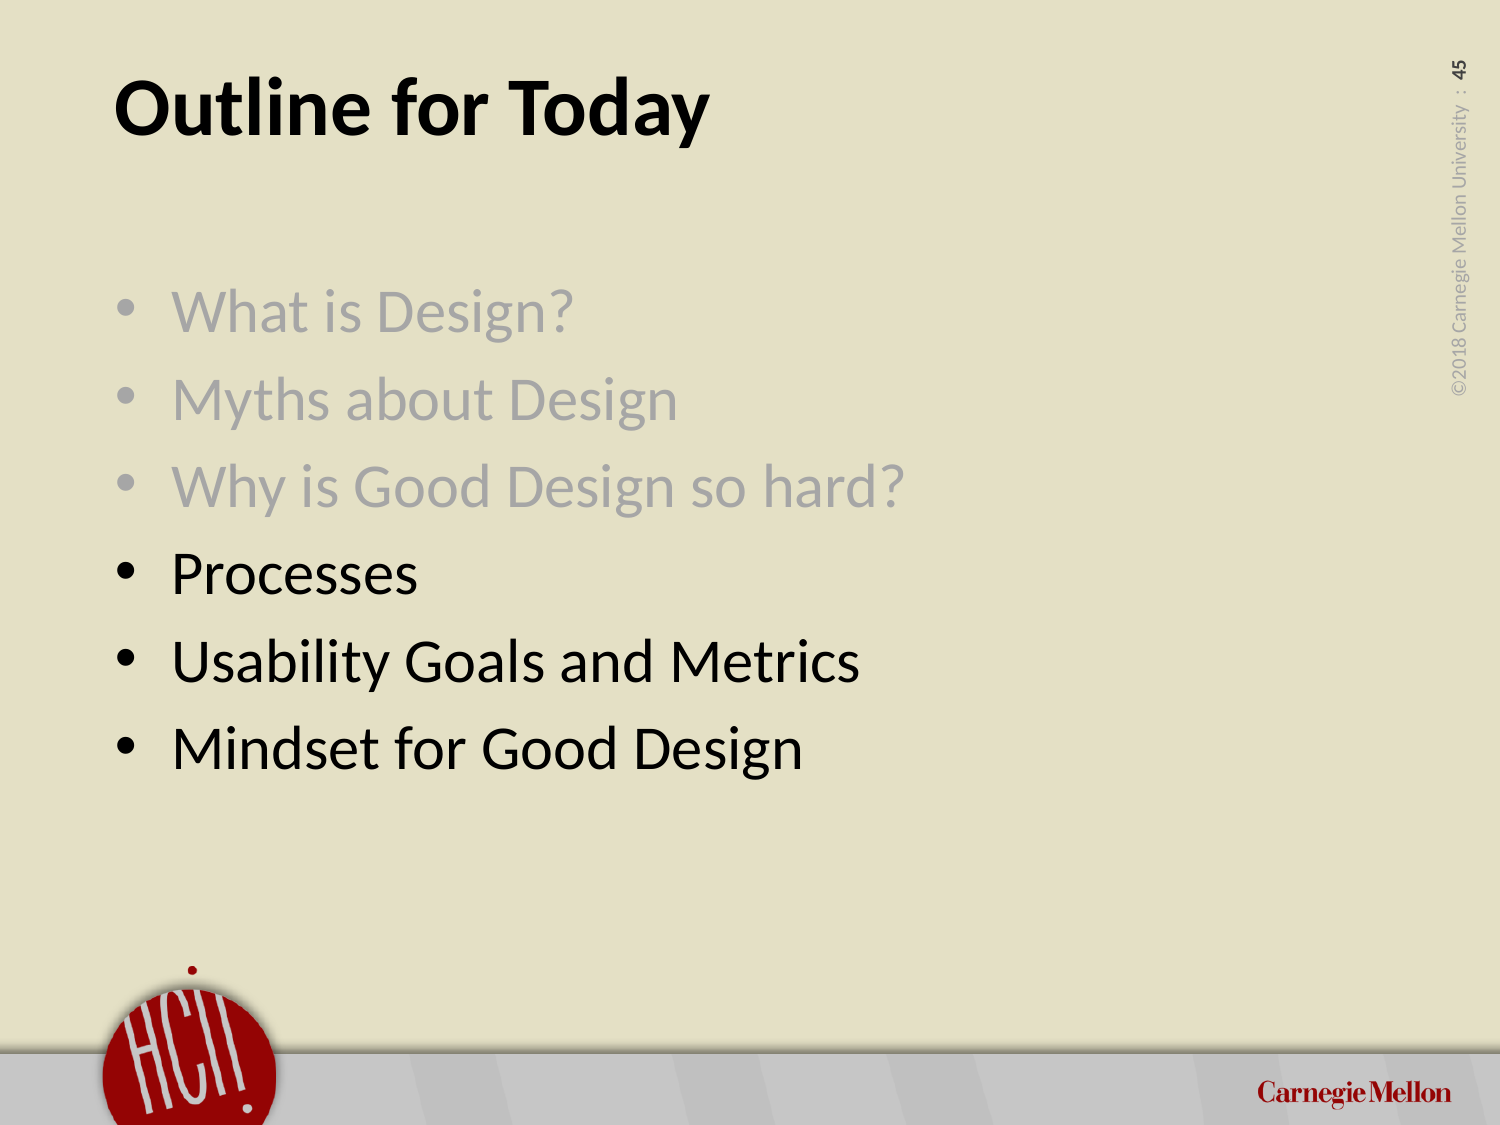

# Outline for Today
What is Design?
Myths about Design
Why is Good Design so hard?
Processes
Usability Goals and Metrics
Mindset for Good Design